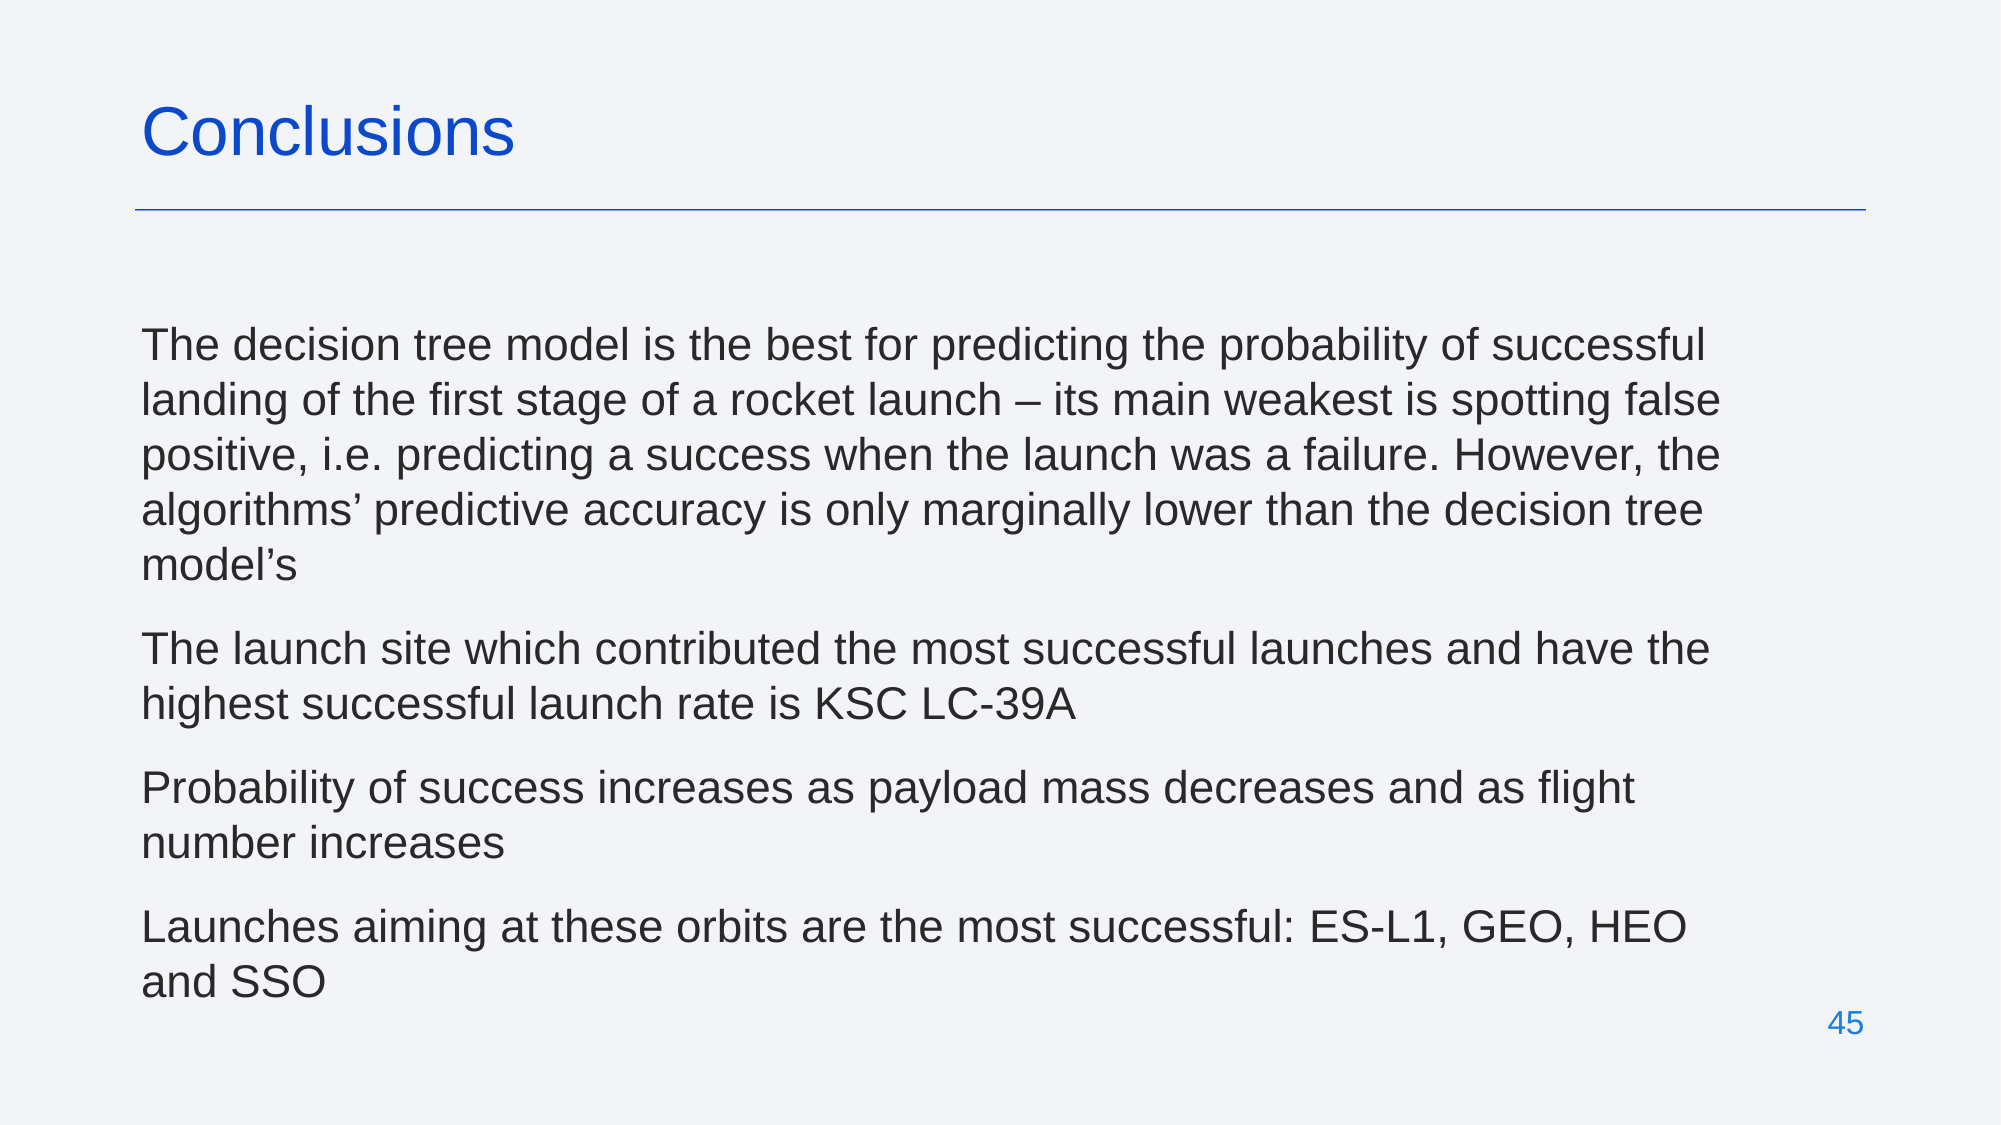

Conclusions
The decision tree model is the best for predicting the probability of successful landing of the first stage of a rocket launch – its main weakest is spotting false positive, i.e. predicting a success when the launch was a failure. However, the algorithms’ predictive accuracy is only marginally lower than the decision tree model’s
The launch site which contributed the most successful launches and have the highest successful launch rate is KSC LC-39A
Probability of success increases as payload mass decreases and as flight number increases
Launches aiming at these orbits are the most successful: ES-L1, GEO, HEO and SSO

45